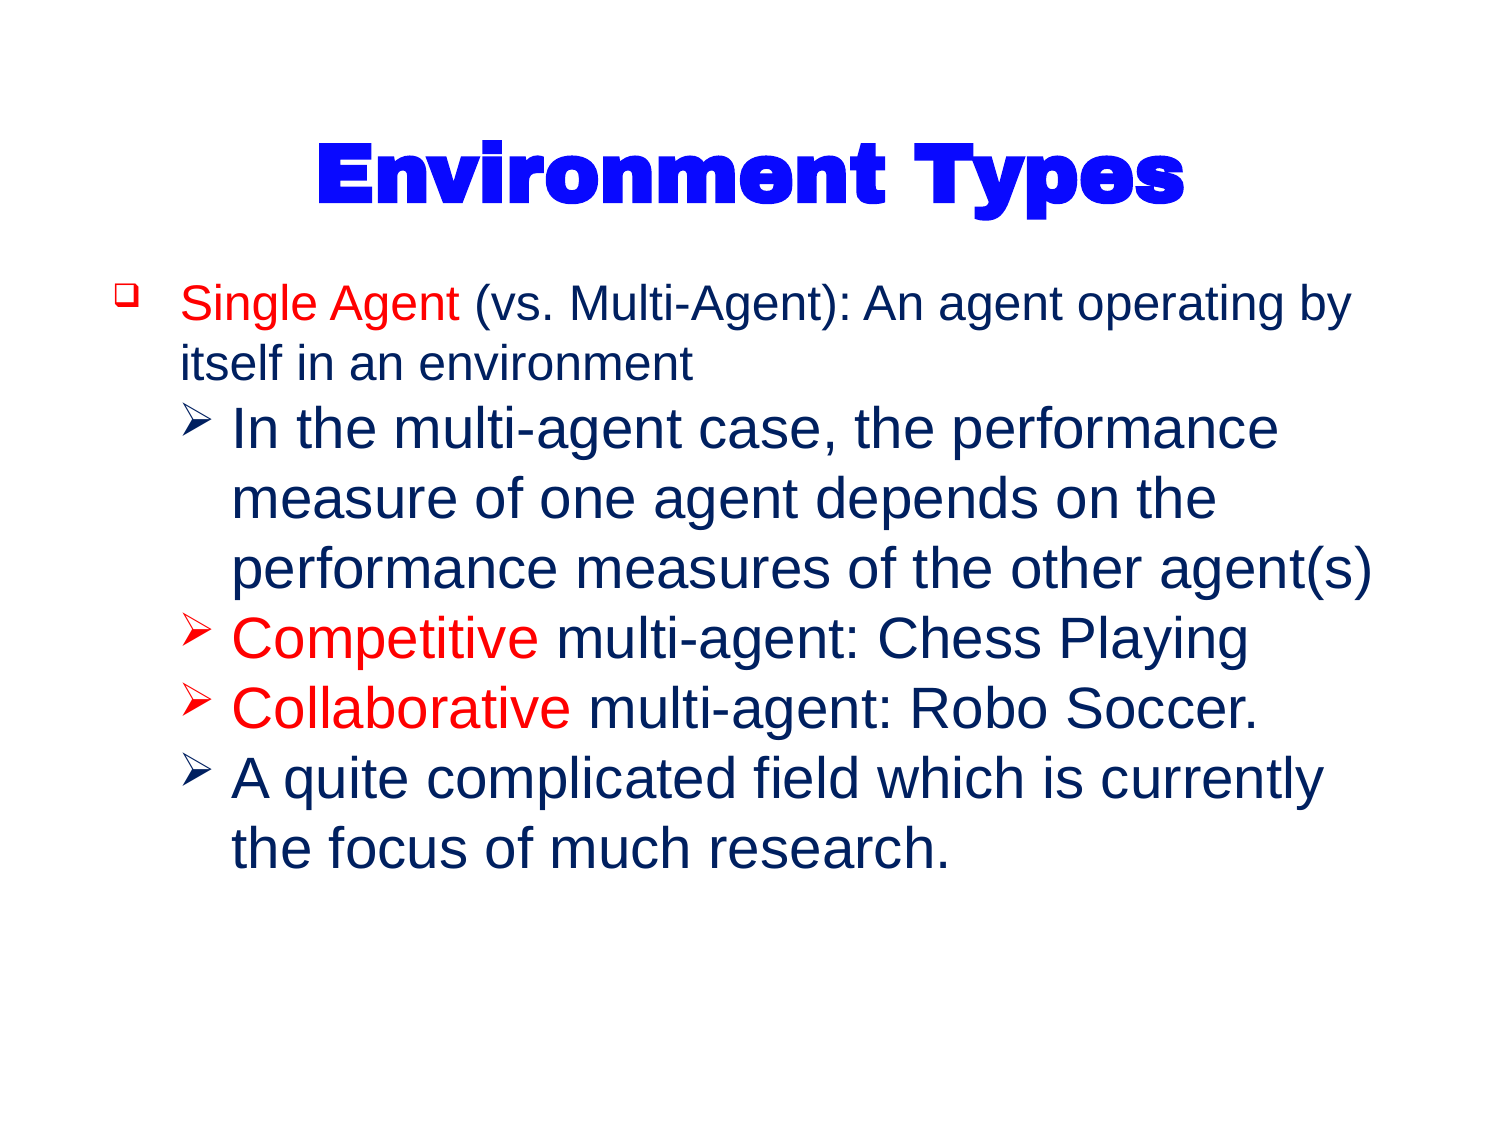

Environment Types

Single Agent (vs. Multi-Agent): An agent operating by itself in an environment
In the multi-agent case, the performance measure of one agent depends on the performance measures of the other agent(s)
Competitive multi-agent: Chess Playing
Collaborative multi-agent: Robo Soccer.
A quite complicated field which is currently the focus of much research.